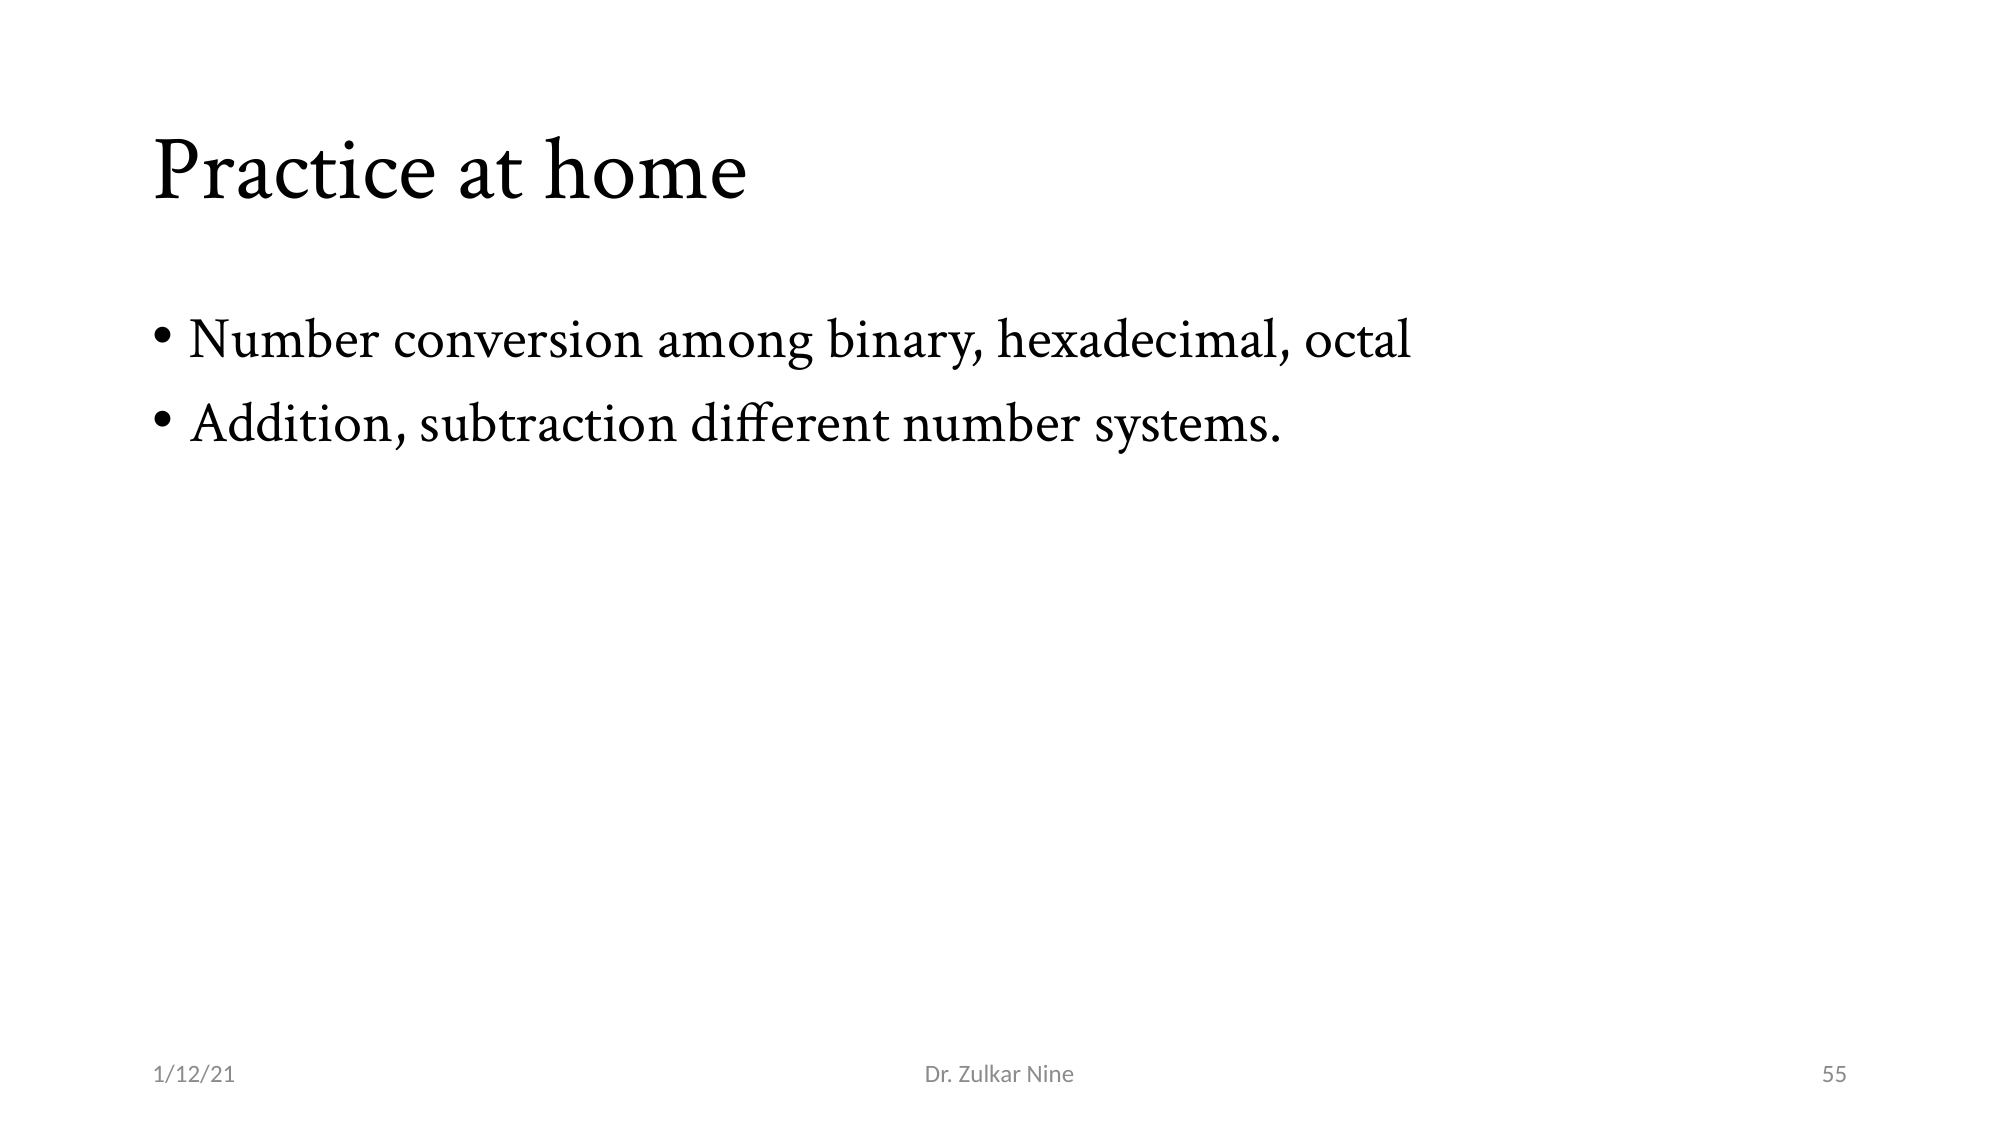

# Practice at home
Number conversion among binary, hexadecimal, octal
Addition, subtraction different number systems.
1/12/21
Dr. Zulkar Nine
55